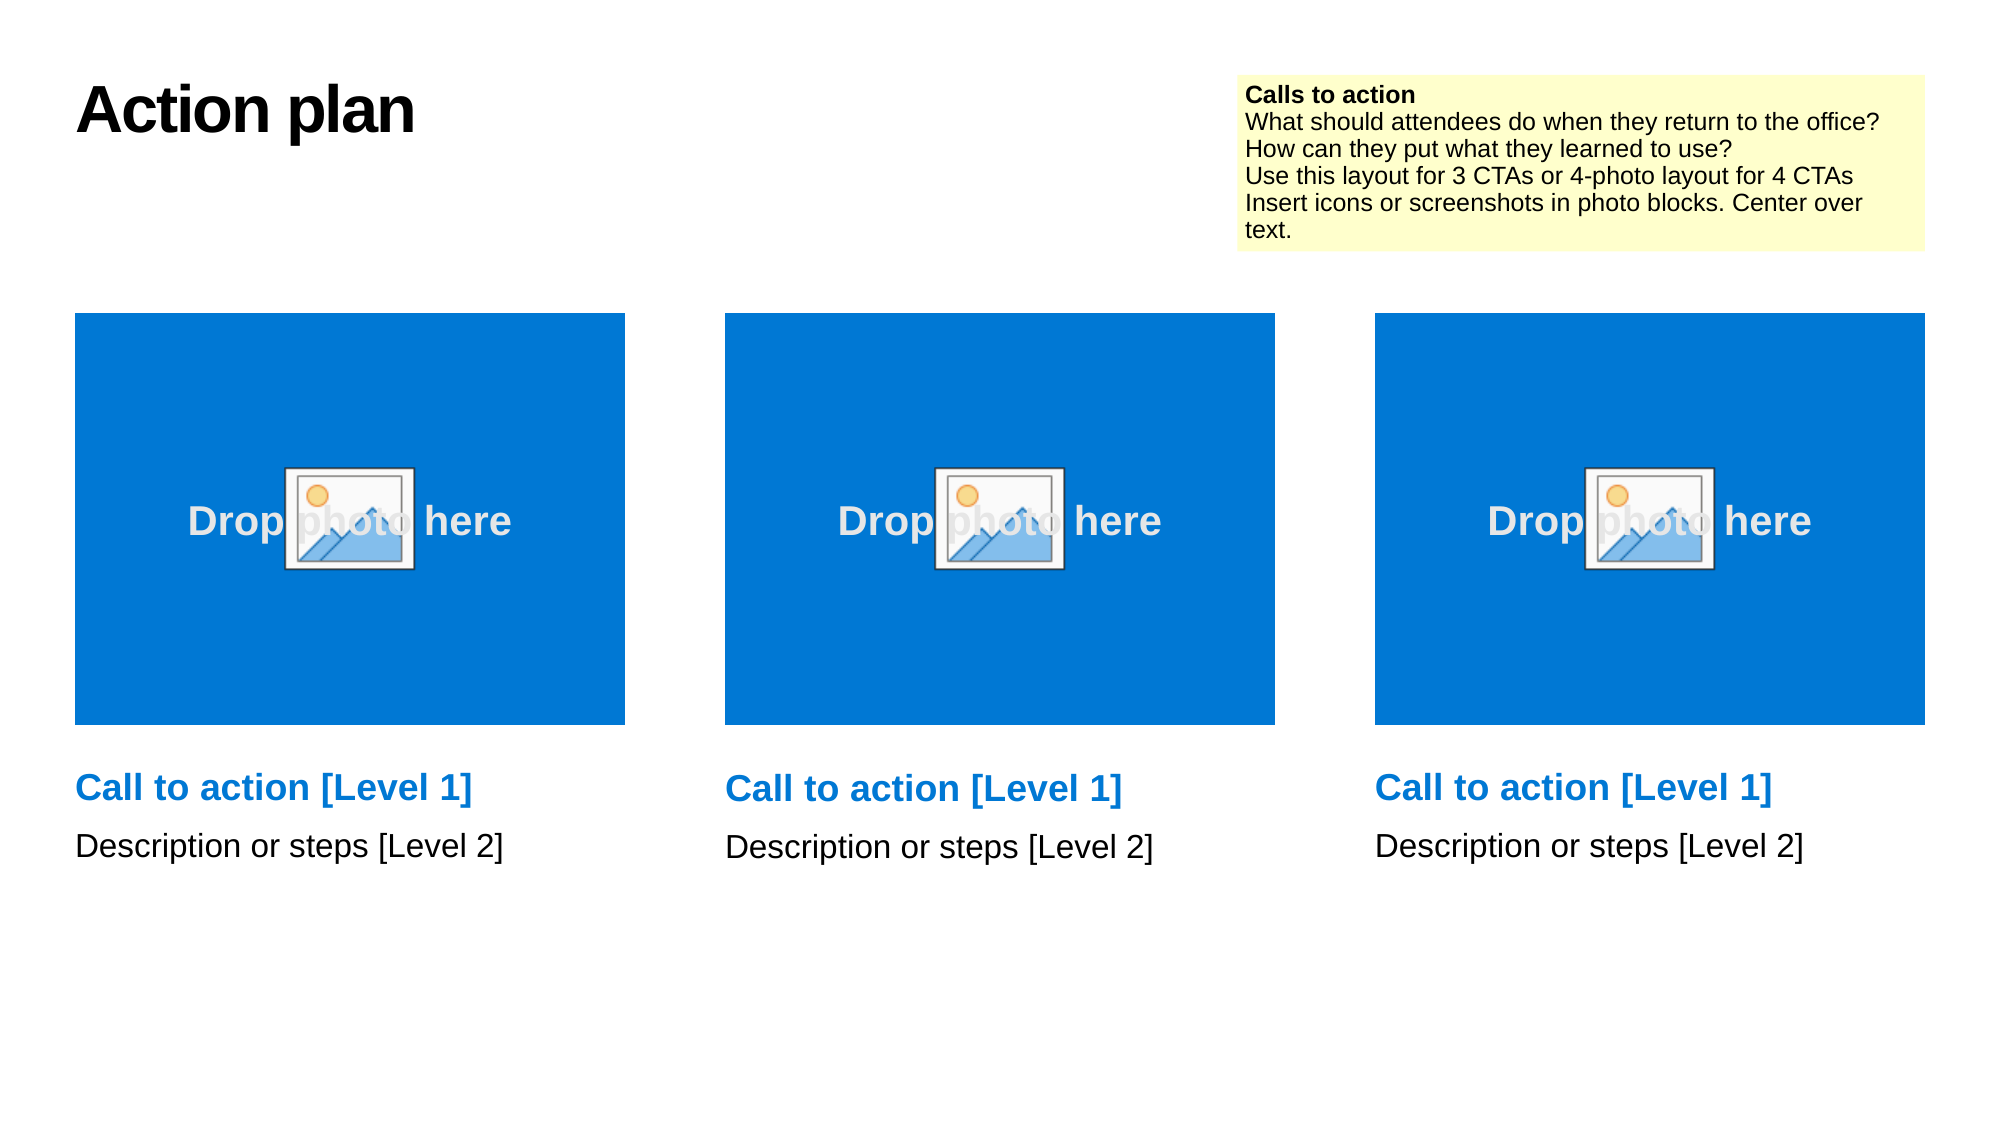

# Action plan
Calls to action
What should attendees do when they return to the office?
How can they put what they learned to use?
Use this layout for 3 CTAs or 4-photo layout for 4 CTAs
Insert icons or screenshots in photo blocks. Center over text.

Call to action [Level 1]
Description or steps [Level 2]
Call to action [Level 1]
Description or steps [Level 2]
Call to action [Level 1]
Description or steps [Level 2]